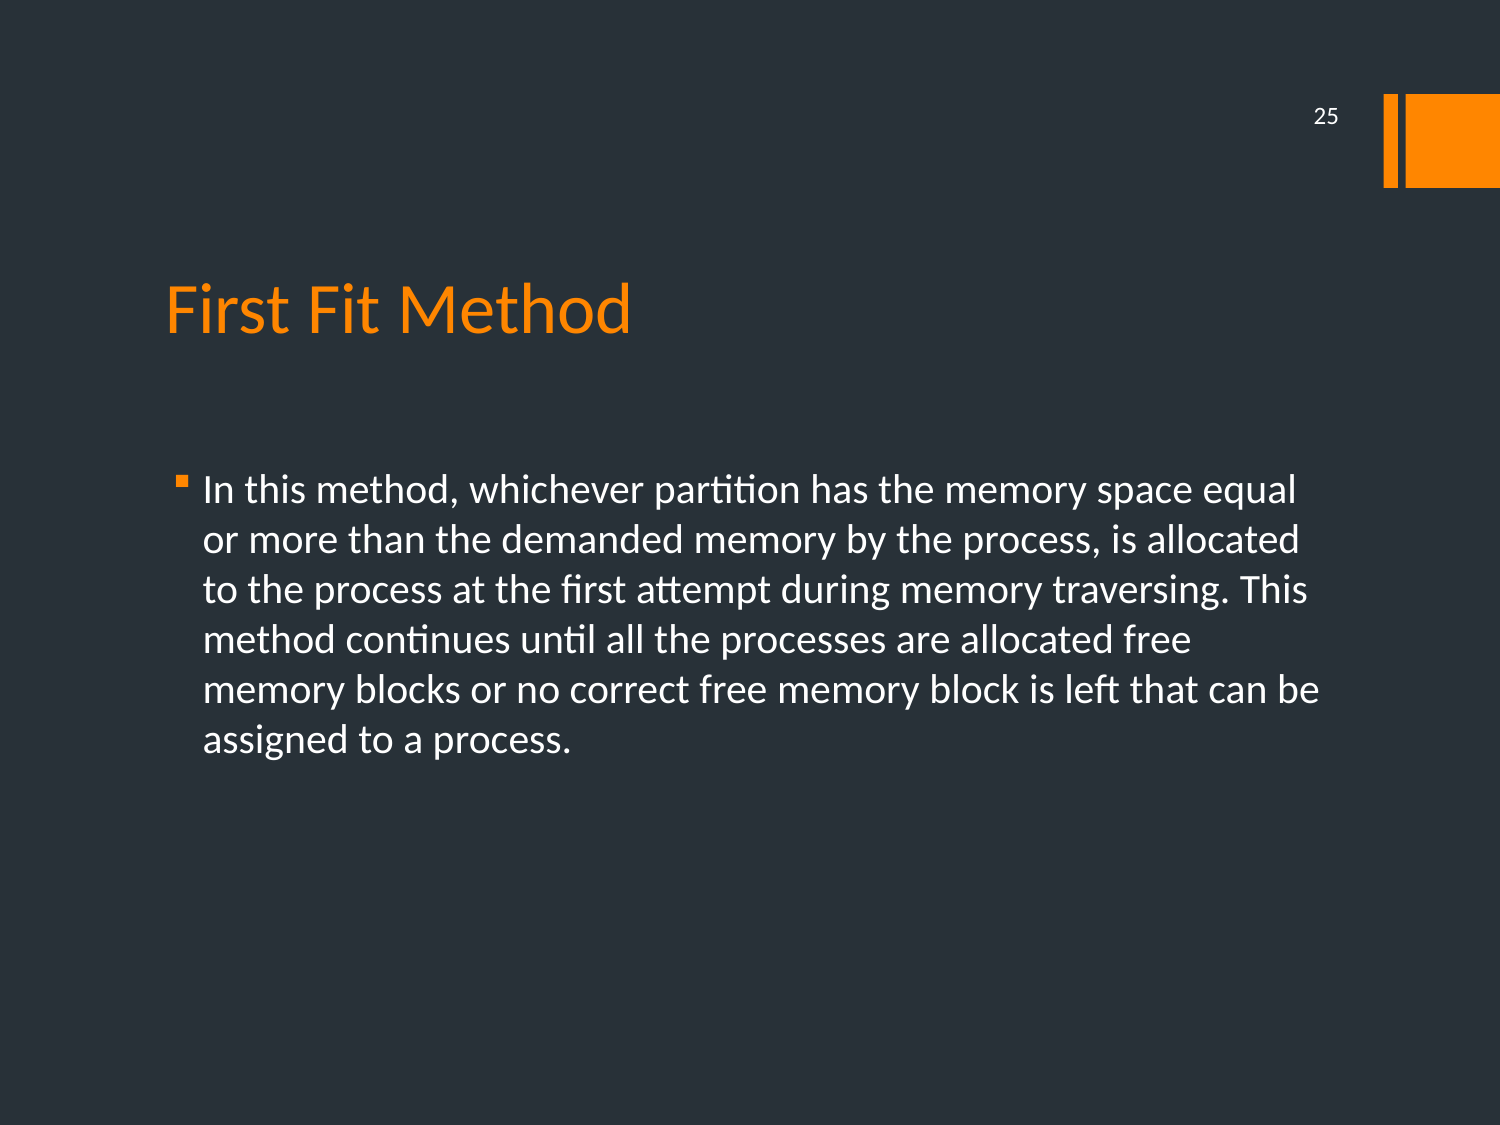

25
# First Fit Method
In this method, whichever partition has the memory space equal or more than the demanded memory by the process, is allocated to the process at the first attempt during memory traversing. This method continues until all the processes are allocated free memory blocks or no correct free memory block is left that can be assigned to a process.